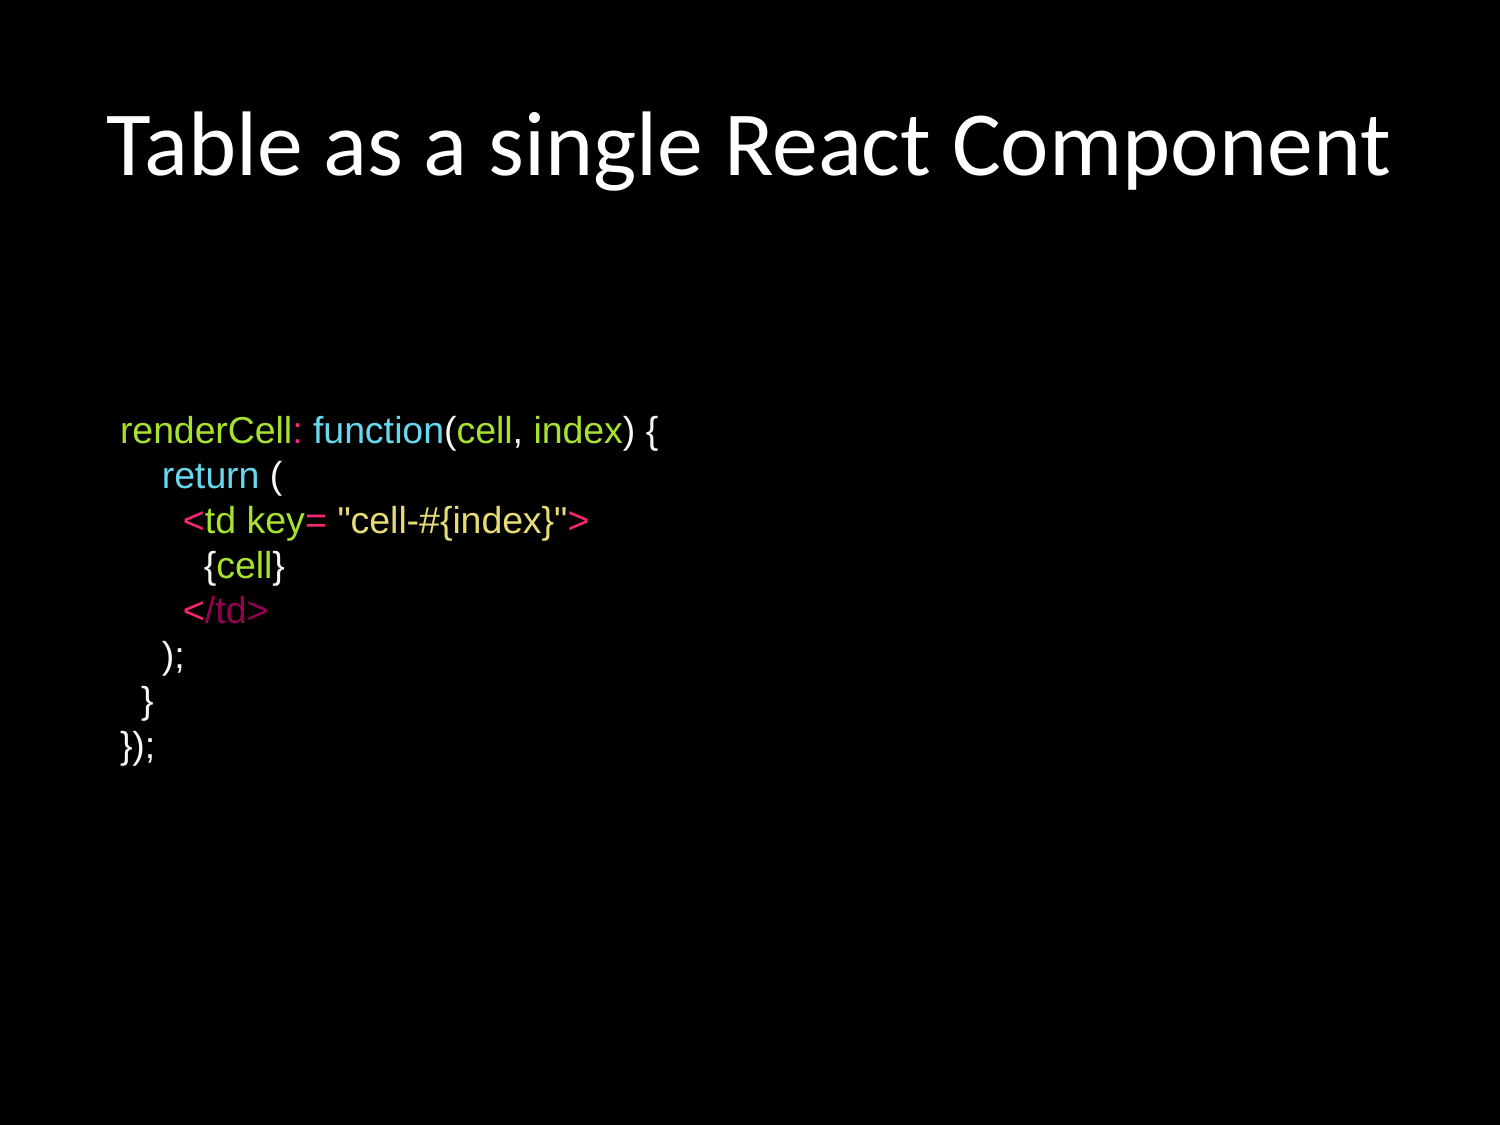

# Table as a single React Component
renderCell: function(cell, index) {
    return (
      <td key= "cell-#{index}">
        {cell}
      </td>
    );
  }
});